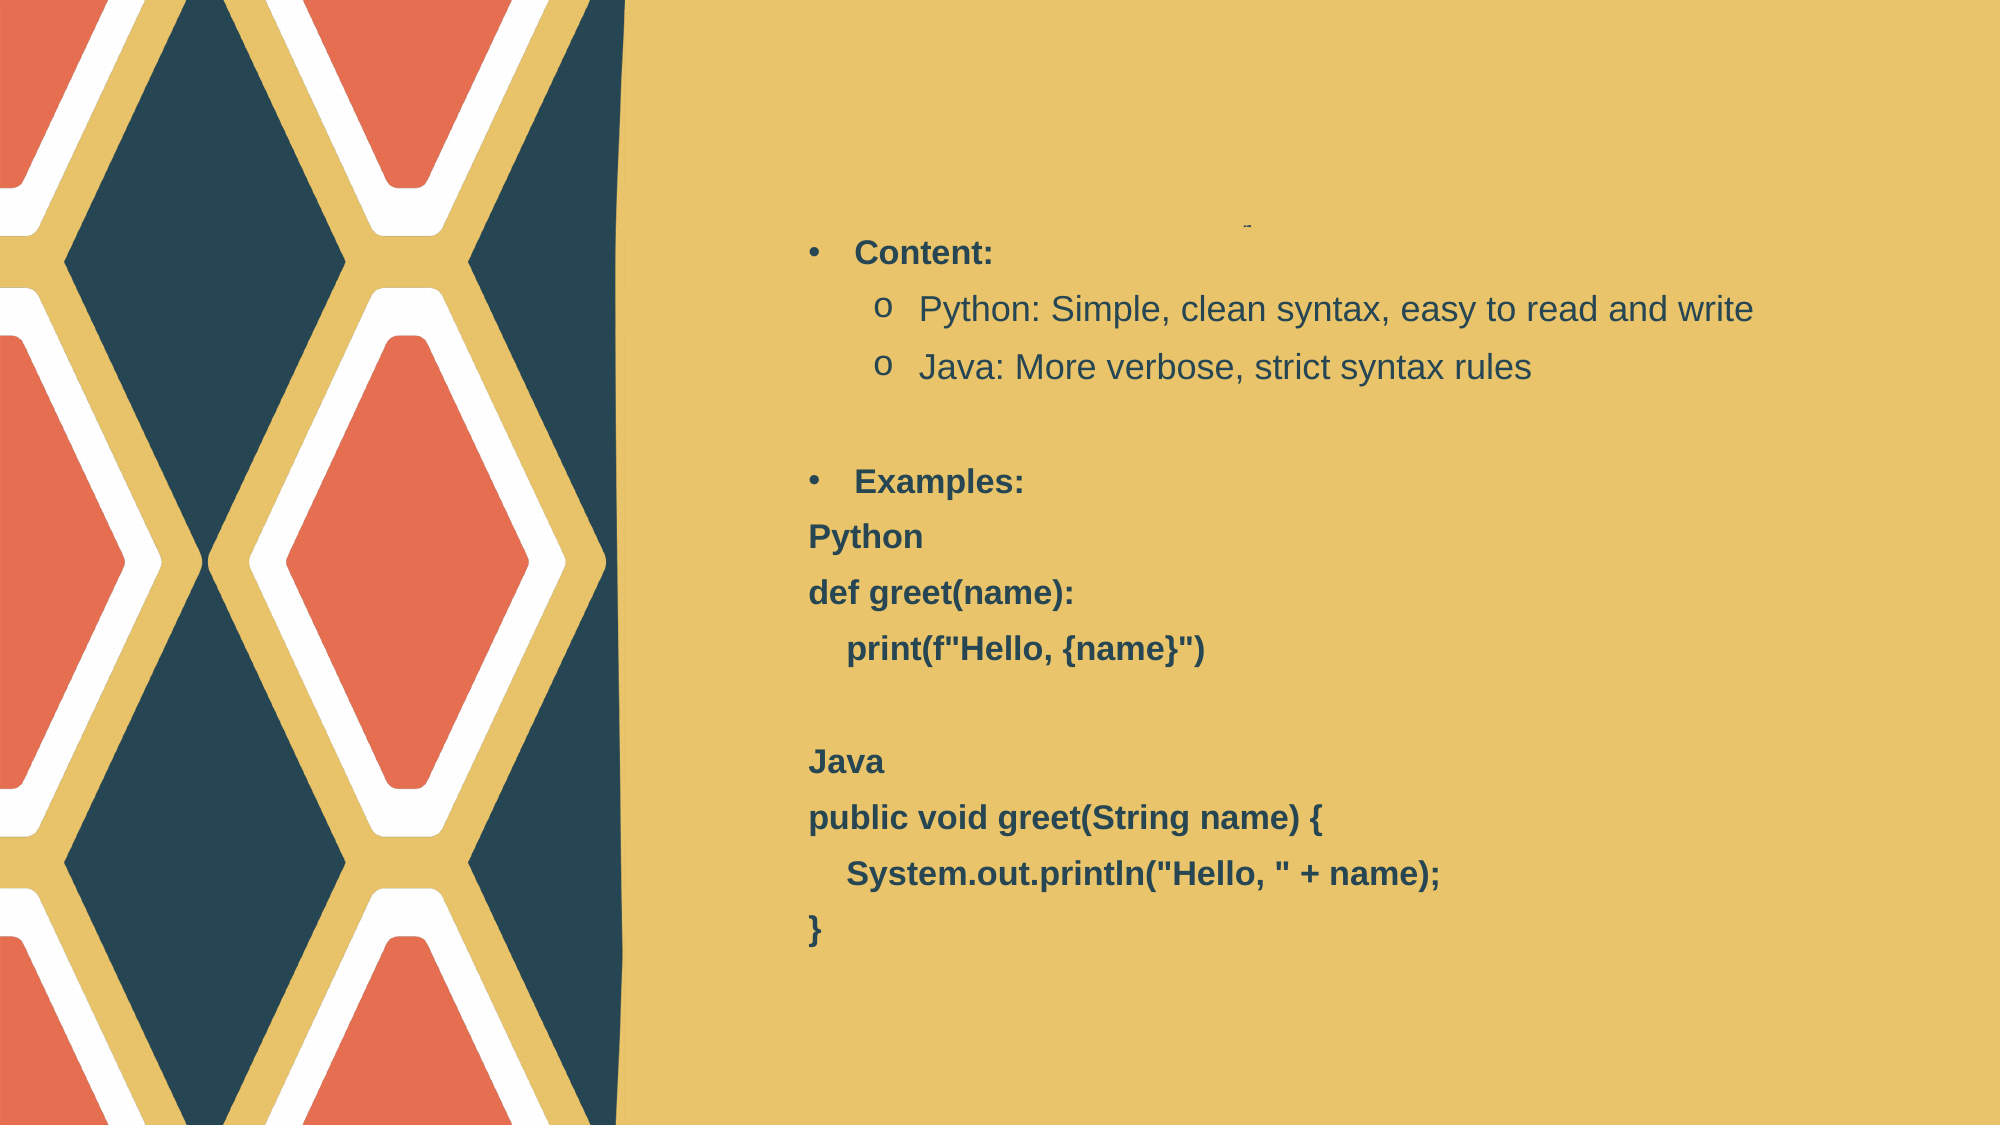

# Syntax and Readability

Content:
Python: Simple, clean syntax, easy to read and write
Java: More verbose, strict syntax rules

Examples:
Python
def greet(name):
    print(f"Hello, {name}")

Java
public void greet(String name) {
    System.out.println("Hello, " + name);
}